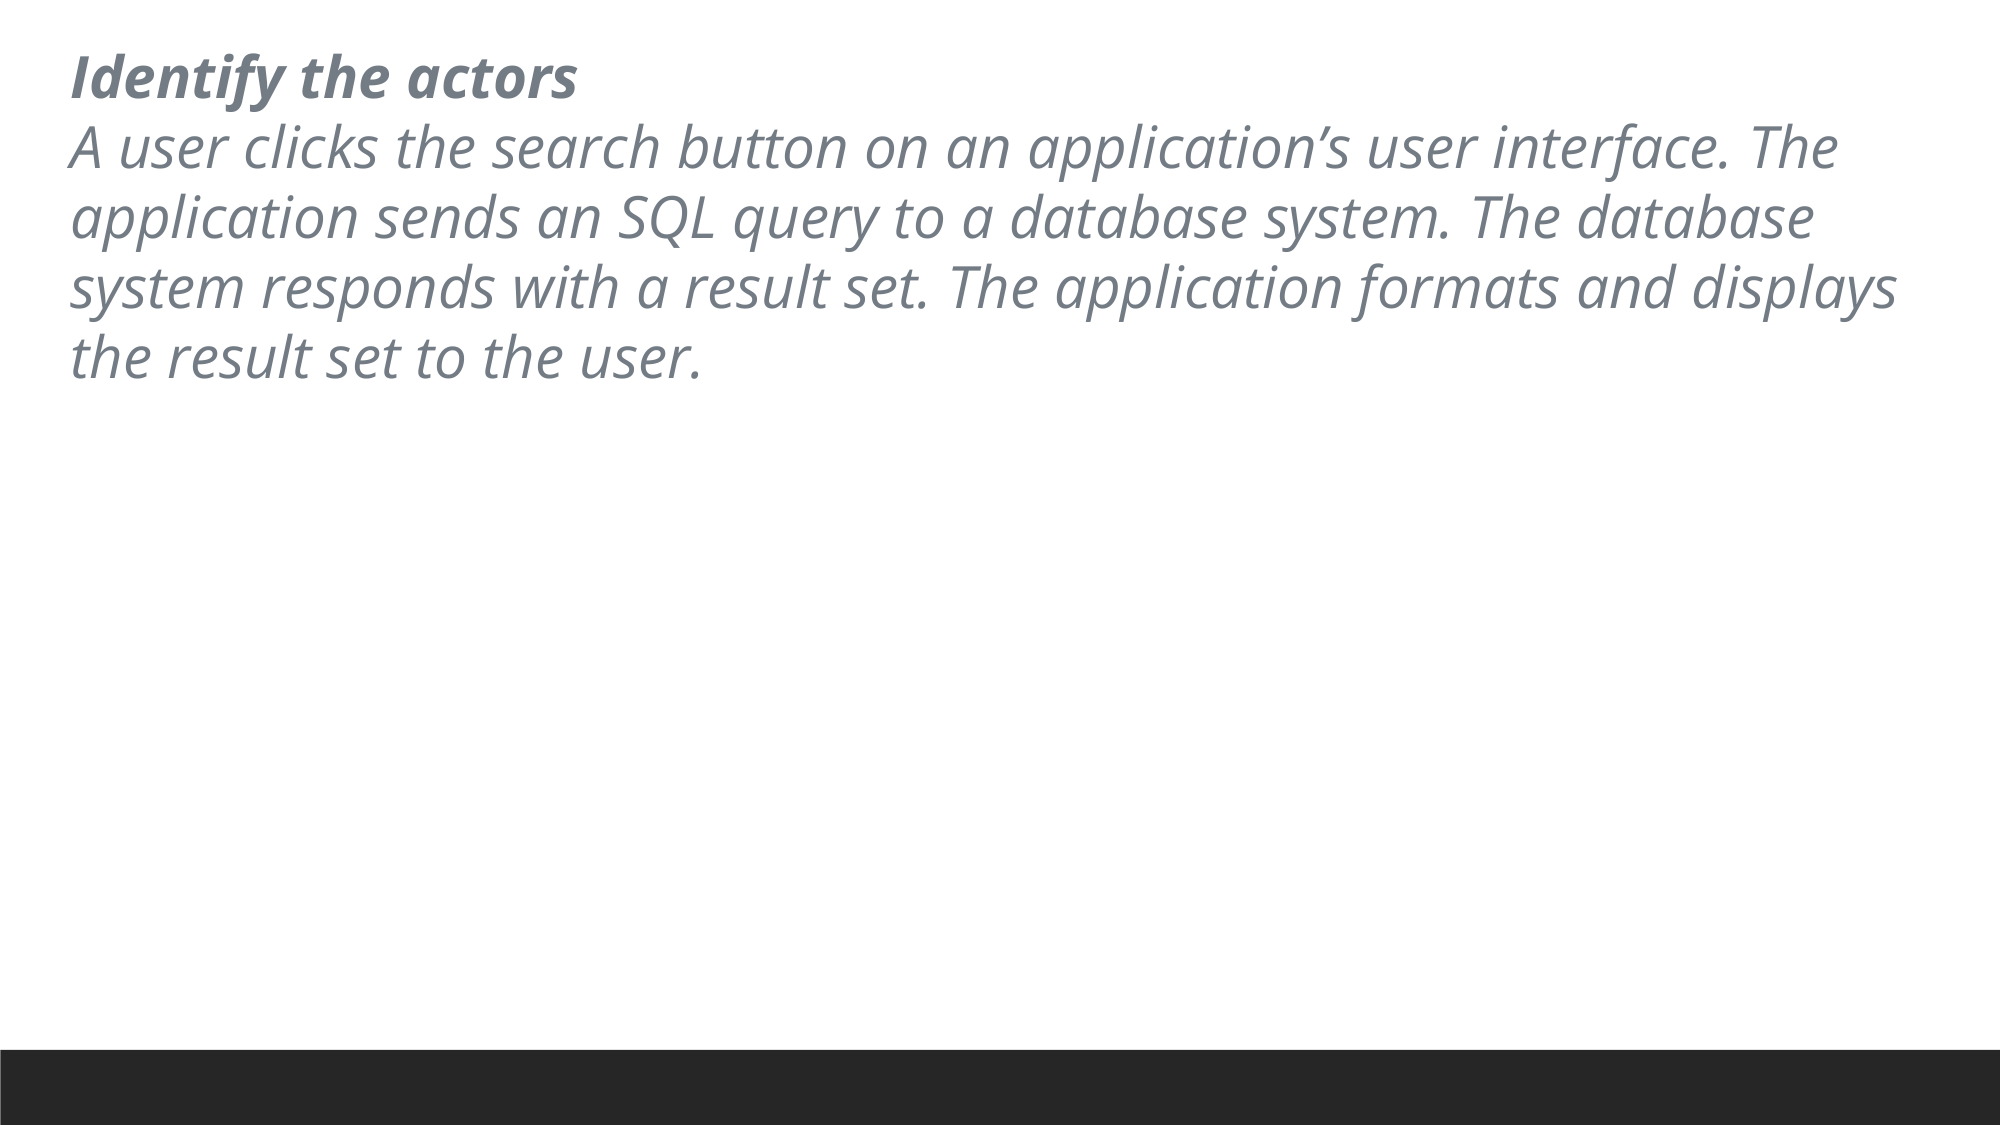

Identify the actors
A user clicks the search button on an application’s user interface. The application sends an SQL query to a database system. The database system responds with a result set. The application formats and displays the result set to the user.